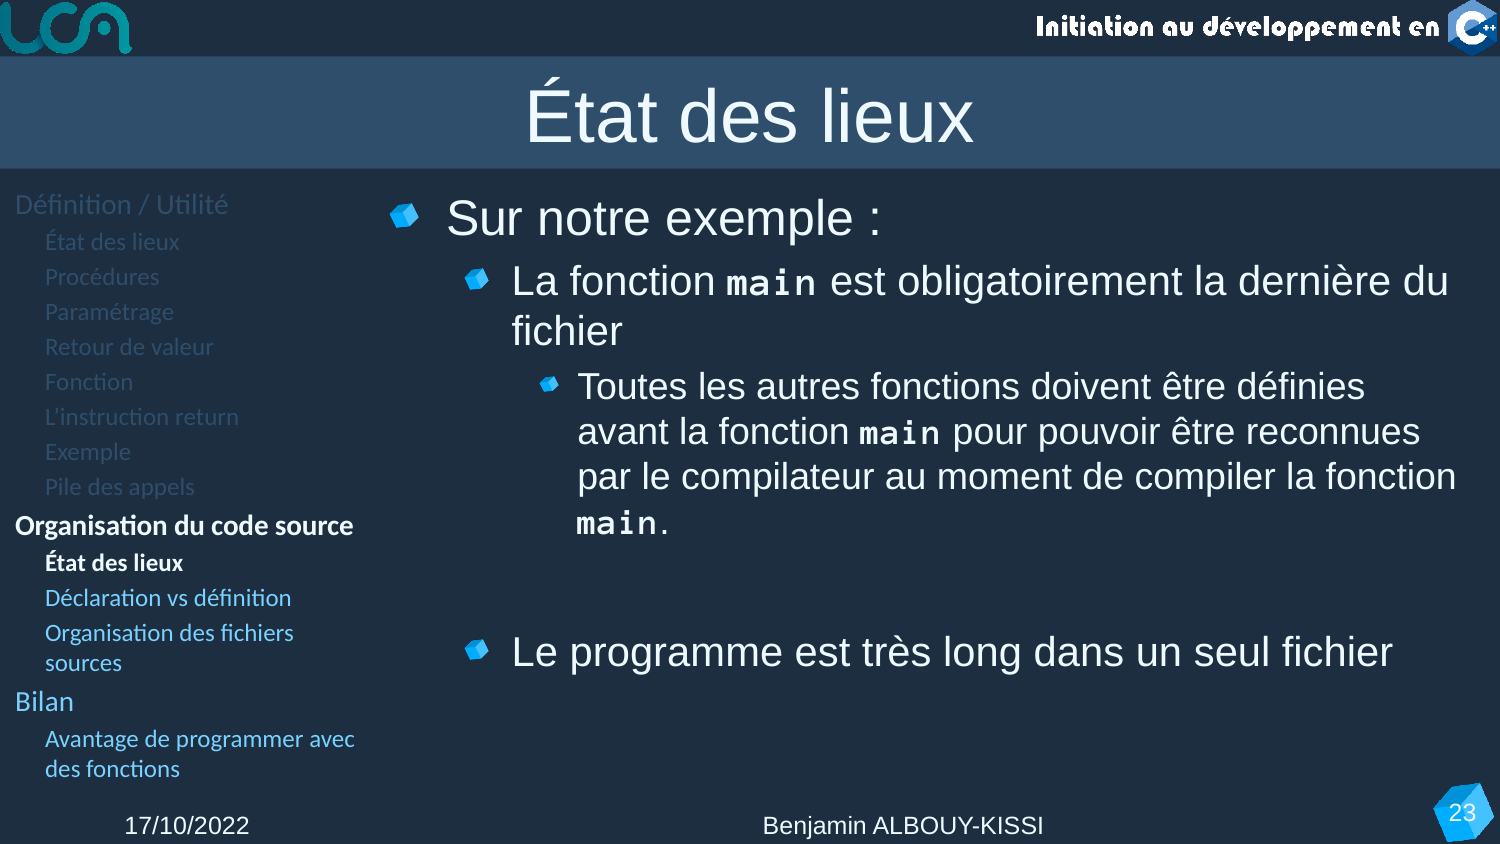

# État des lieux
Définition / Utilité
État des lieux
Procédures
Paramétrage
Retour de valeur
Fonction
L’instruction return
Exemple
Pile des appels
Organisation du code source
État des lieux
Déclaration vs définition
Organisation des fichiers sources
Bilan
Avantage de programmer avec des fonctions
Sur notre exemple :
La fonction main est obligatoirement la dernière du fichier
Toutes les autres fonctions doivent être définies avant la fonction main pour pouvoir être reconnues par le compilateur au moment de compiler la fonction main.

Le programme est très long dans un seul fichier

23
17/10/2022
Benjamin ALBOUY-KISSI